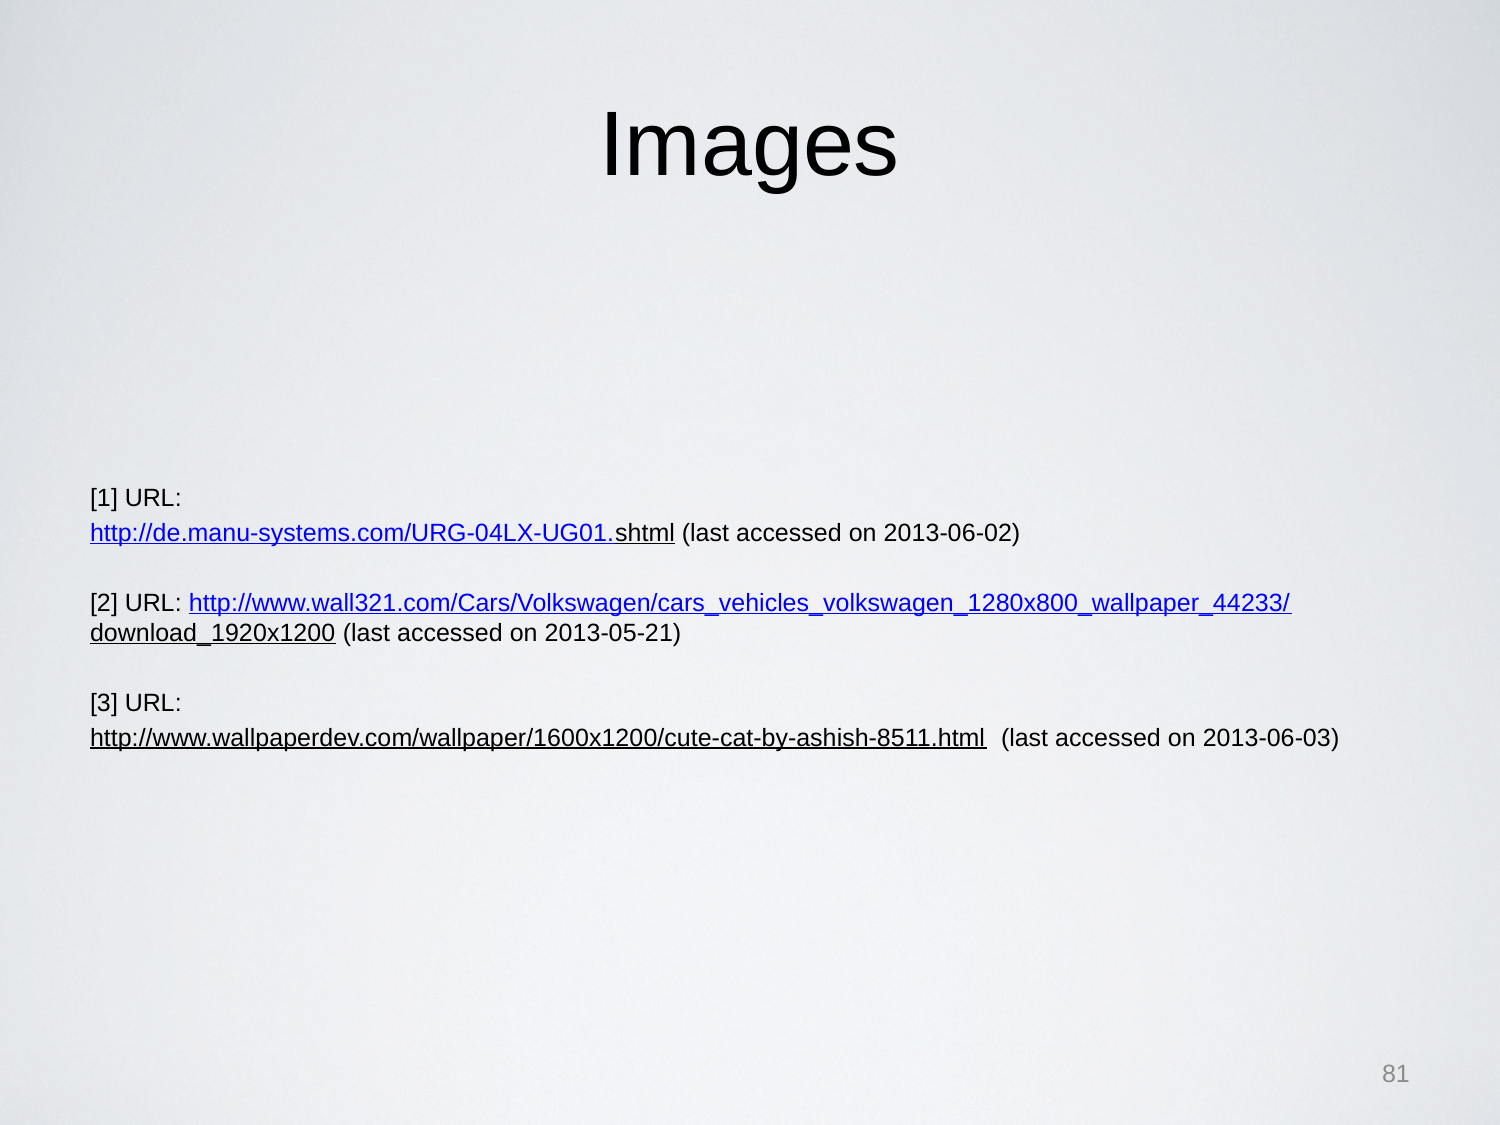

# Images
[1] URL:
http://de.manu-systems.com/URG-04LX-UG01.shtml (last accessed on 2013-06-02)

[2] URL: http://www.wall321.com/Cars/Volkswagen/cars_vehicles_volkswagen_1280x800_wallpaper_44233/download_1920x1200 (last accessed on 2013-05-21)

[3] URL:
http://www.wallpaperdev.com/wallpaper/1600x1200/cute-cat-by-ashish-8511.html  (last accessed on 2013-06-03)

81